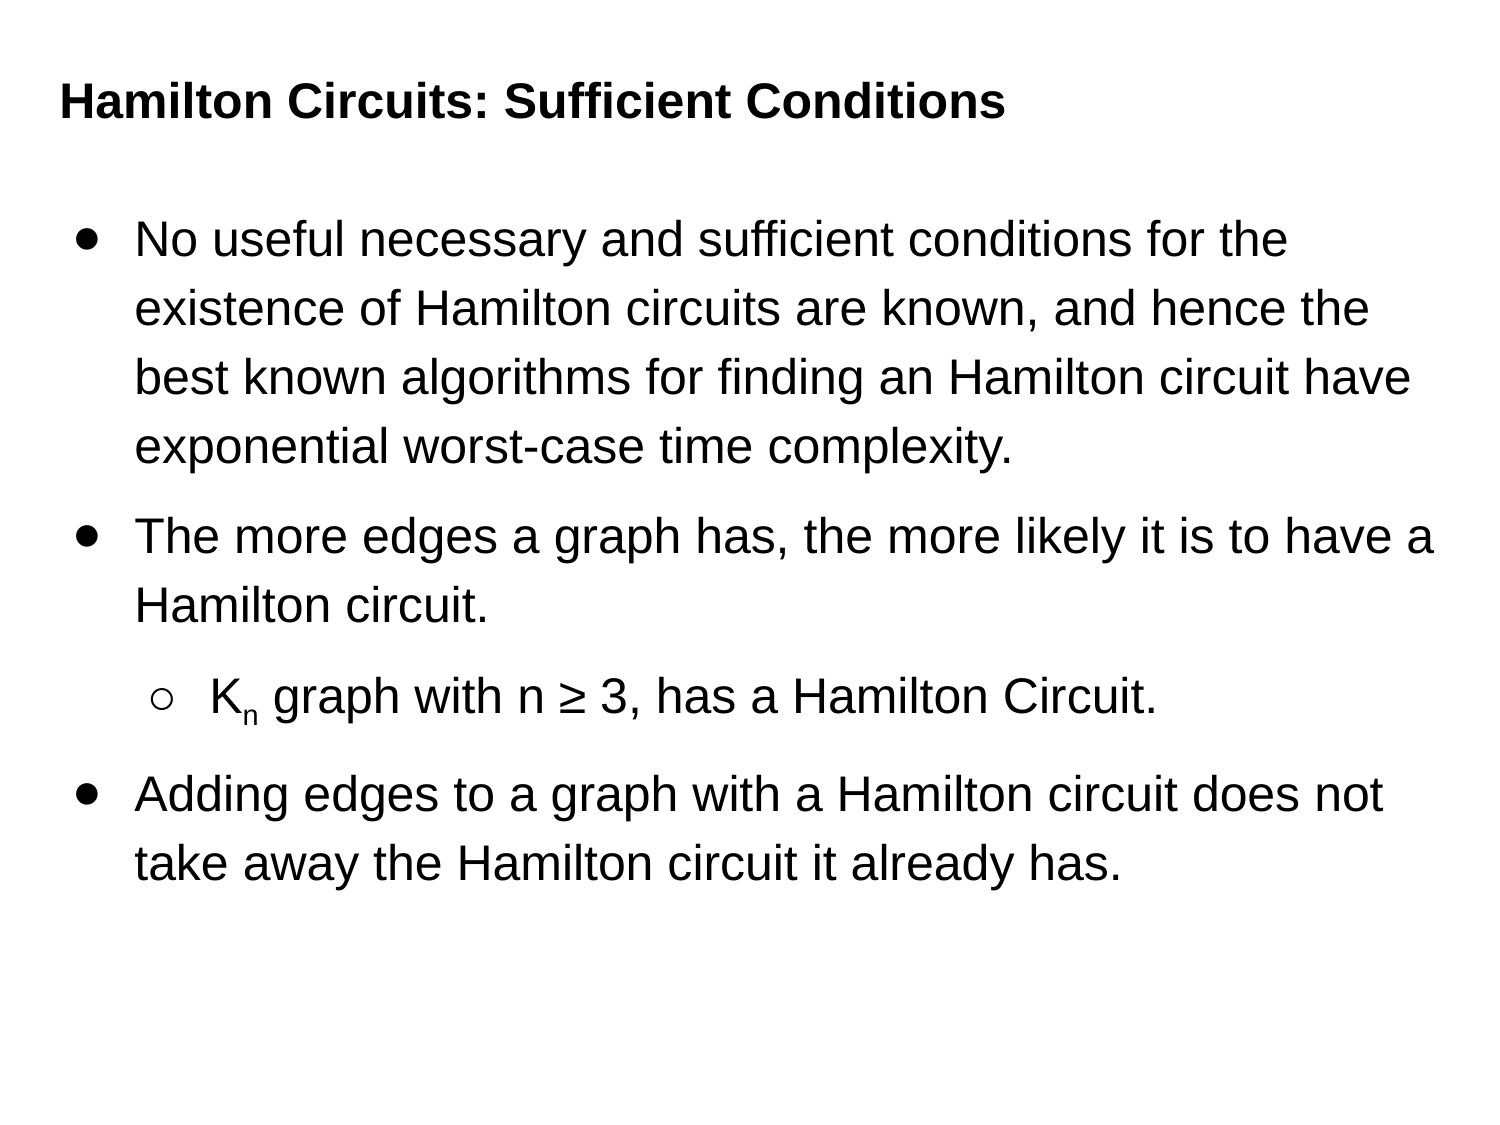

Hamilton Circuits: Sufficient Conditions

No useful necessary and sufficient conditions for the existence of Hamilton circuits are known, and hence the best known algorithms for finding an Hamilton circuit have exponential worst-case time complexity.
The more edges a graph has, the more likely it is to have a Hamilton circuit.
Kn graph with n ≥ 3, has a Hamilton Circuit.
Adding edges to a graph with a Hamilton circuit does not take away the Hamilton circuit it already has.